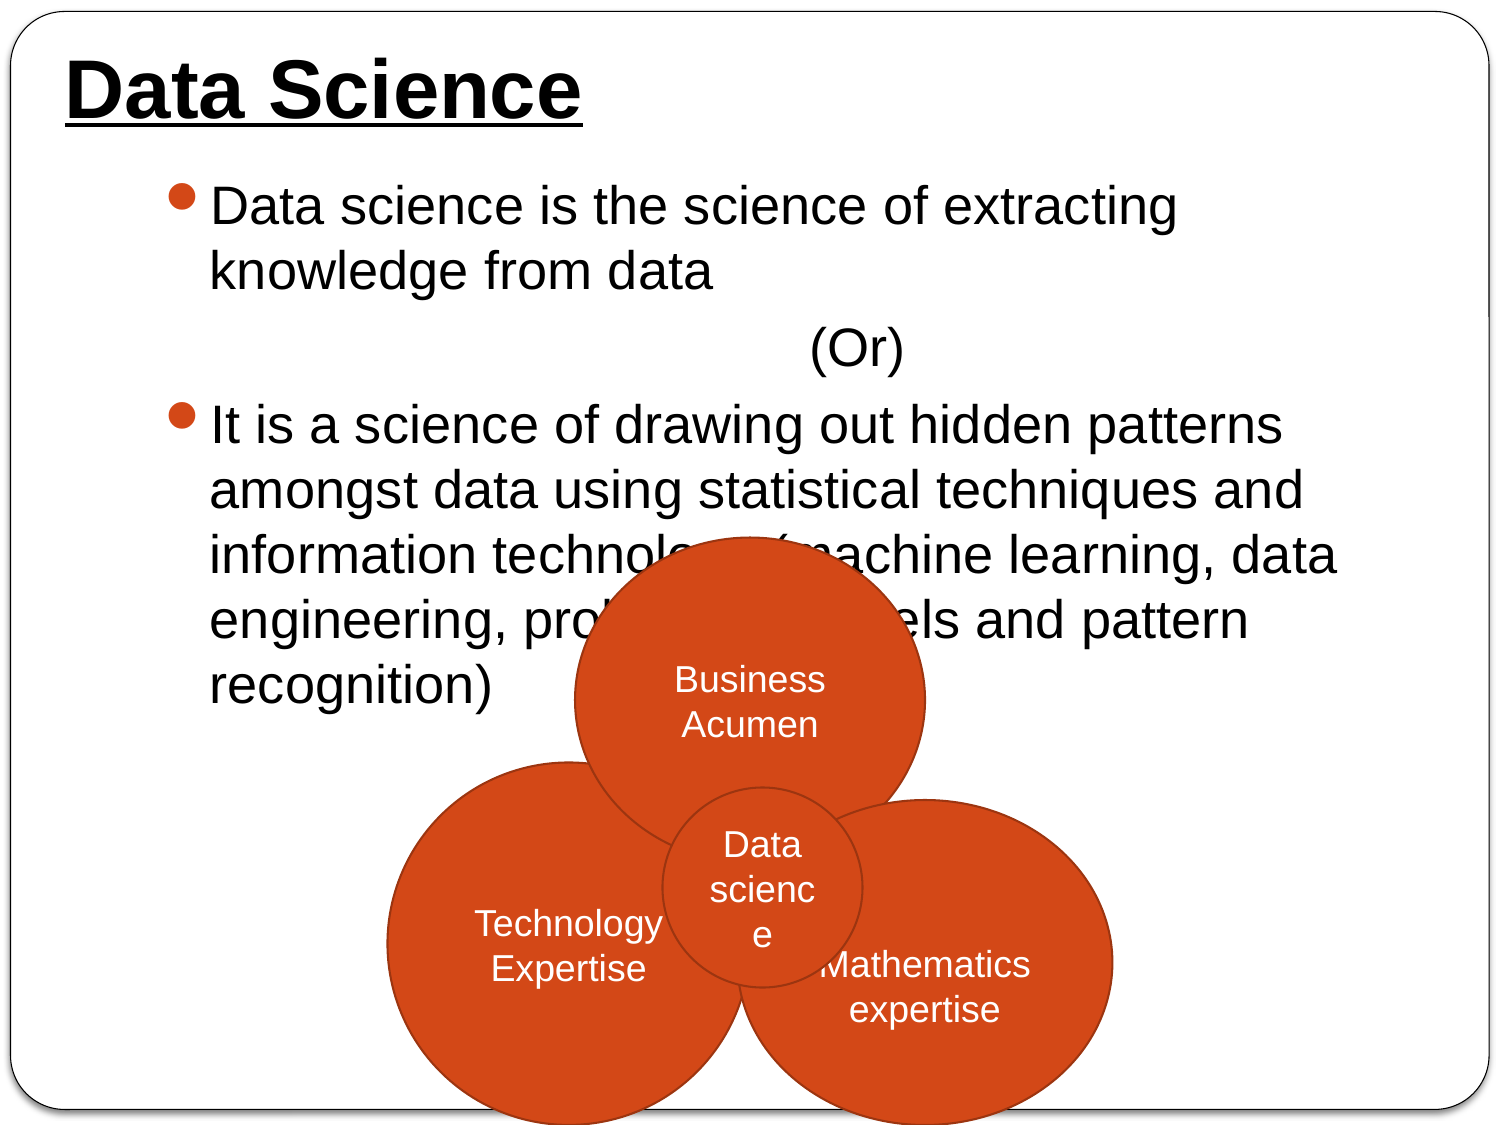

# Data Science
Data science is the science of extracting knowledge from data
					(Or)
It is a science of drawing out hidden patterns amongst data using statistical techniques and information technology (machine learning, data engineering, probability models and pattern recognition)

Business Acumen
Technology Expertise
Data science
   Mathematics expertise